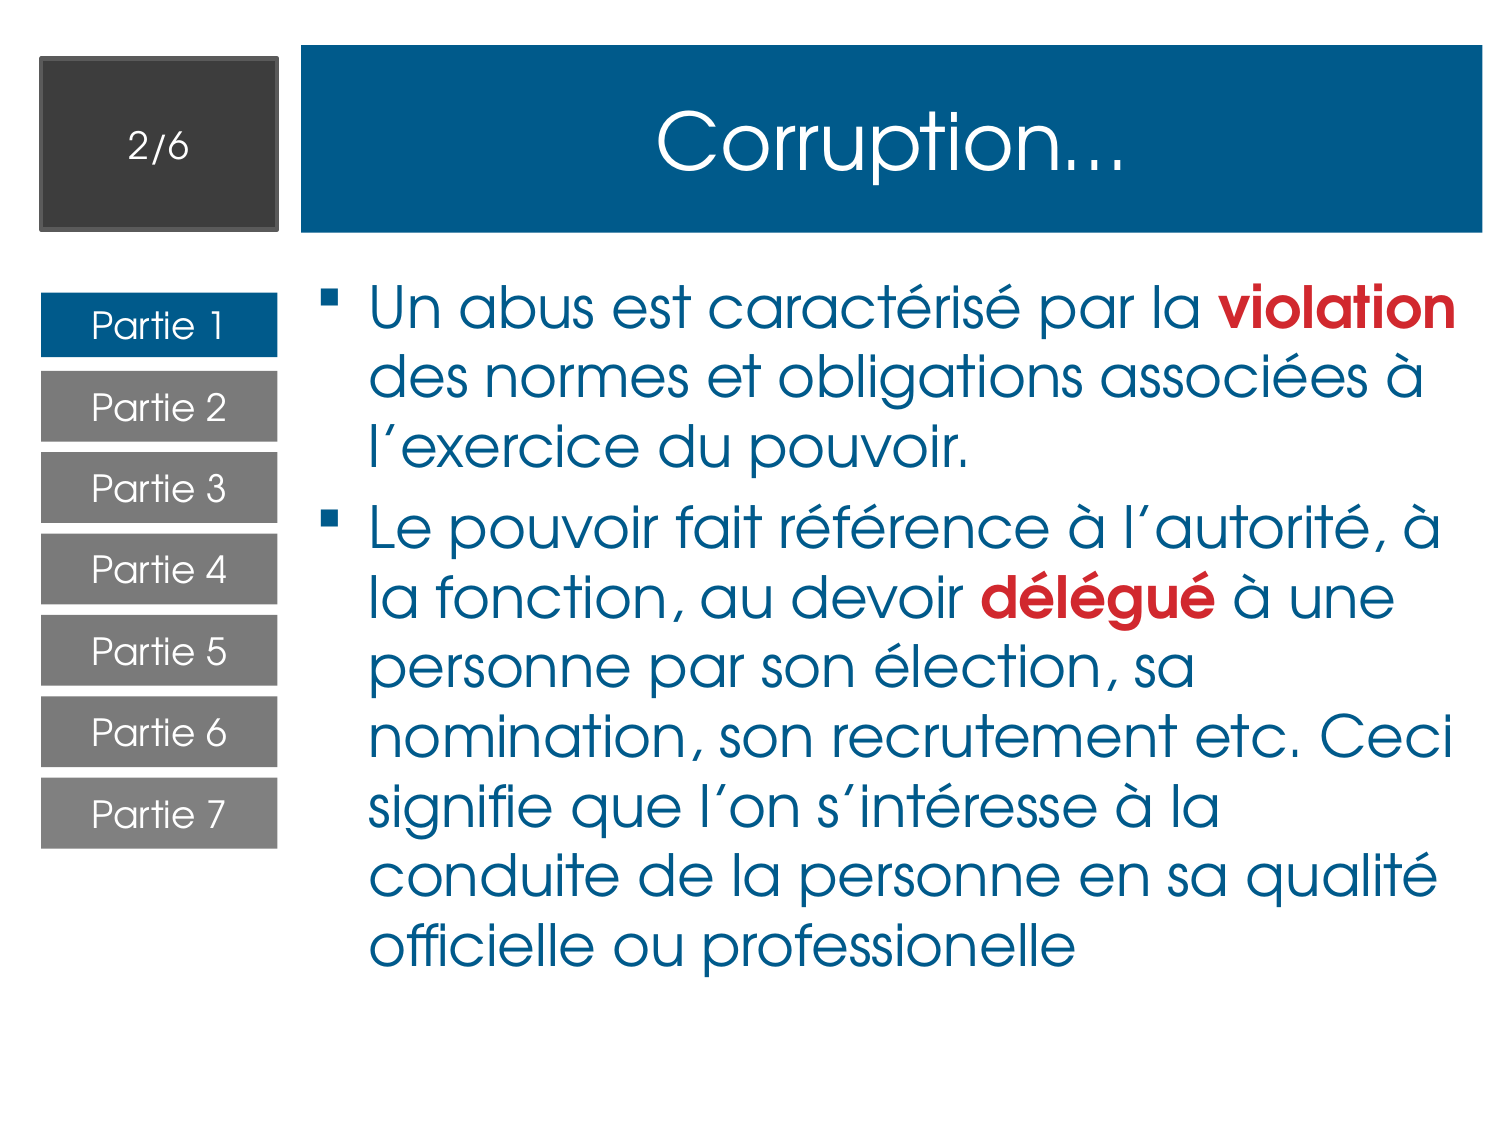

# Corruption…
2/6
Un abus est caractérisé par la violation des normes et obligations associées à l’exercice du pouvoir.
Le pouvoir fait référence à l’autorité, à la fonction, au devoir délégué à une personne par son élection, sa nomination, son recrutement etc. Ceci signifie que l’on s’intéresse à la conduite de la personne en sa qualité officielle ou professionelle
Partie 1
Partie 2
Partie 3
Partie 4
Partie 5
Partie 6
Partie 7